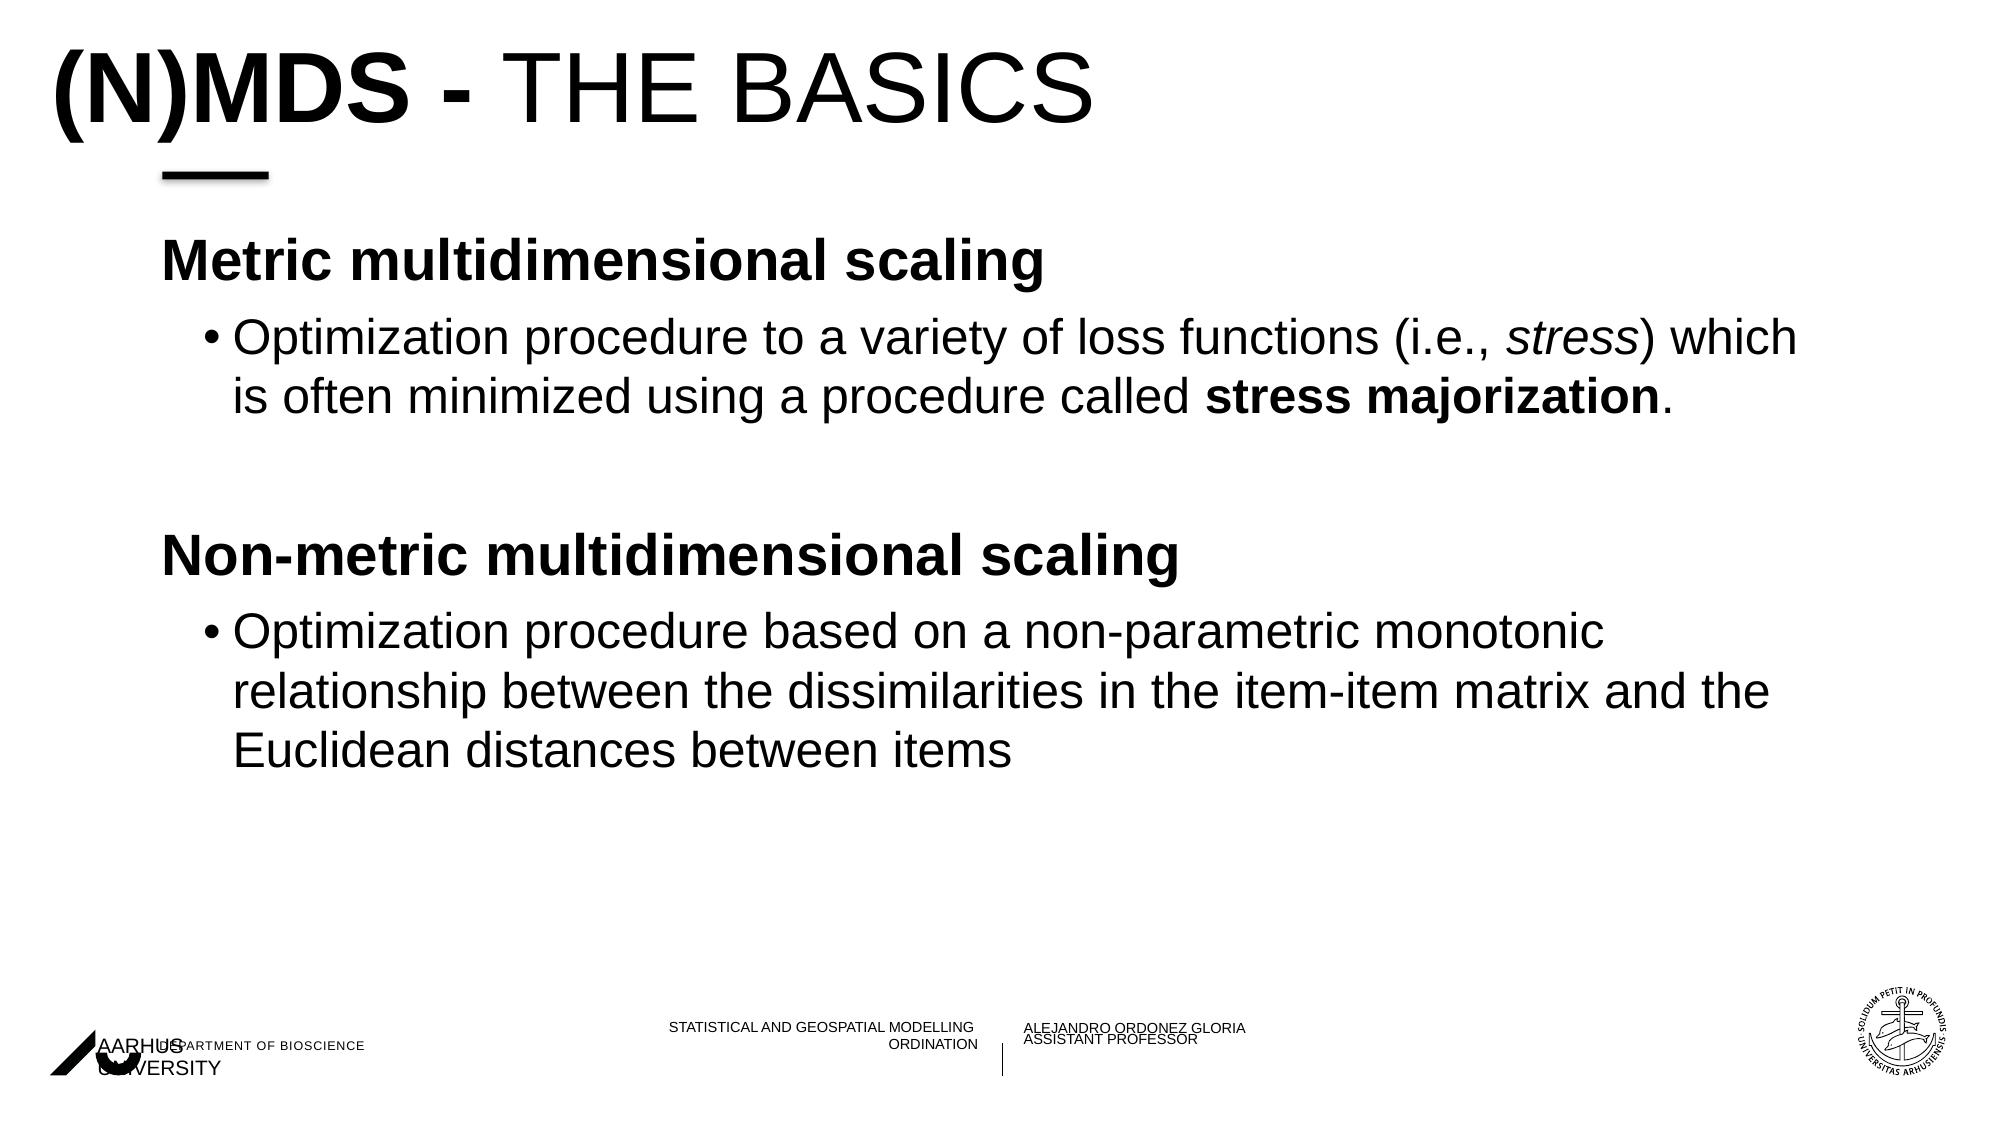

# (N)mDS - The basics
Metric multidimensional scaling
Optimization procedure to a variety of loss functions (i.e., stress) which is often minimized using a procedure called stress majorization.

Non-metric multidimensional scaling
Optimization procedure based on a non-parametric monotonic relationship between the dissimilarities in the item-item matrix and the Euclidean distances between items